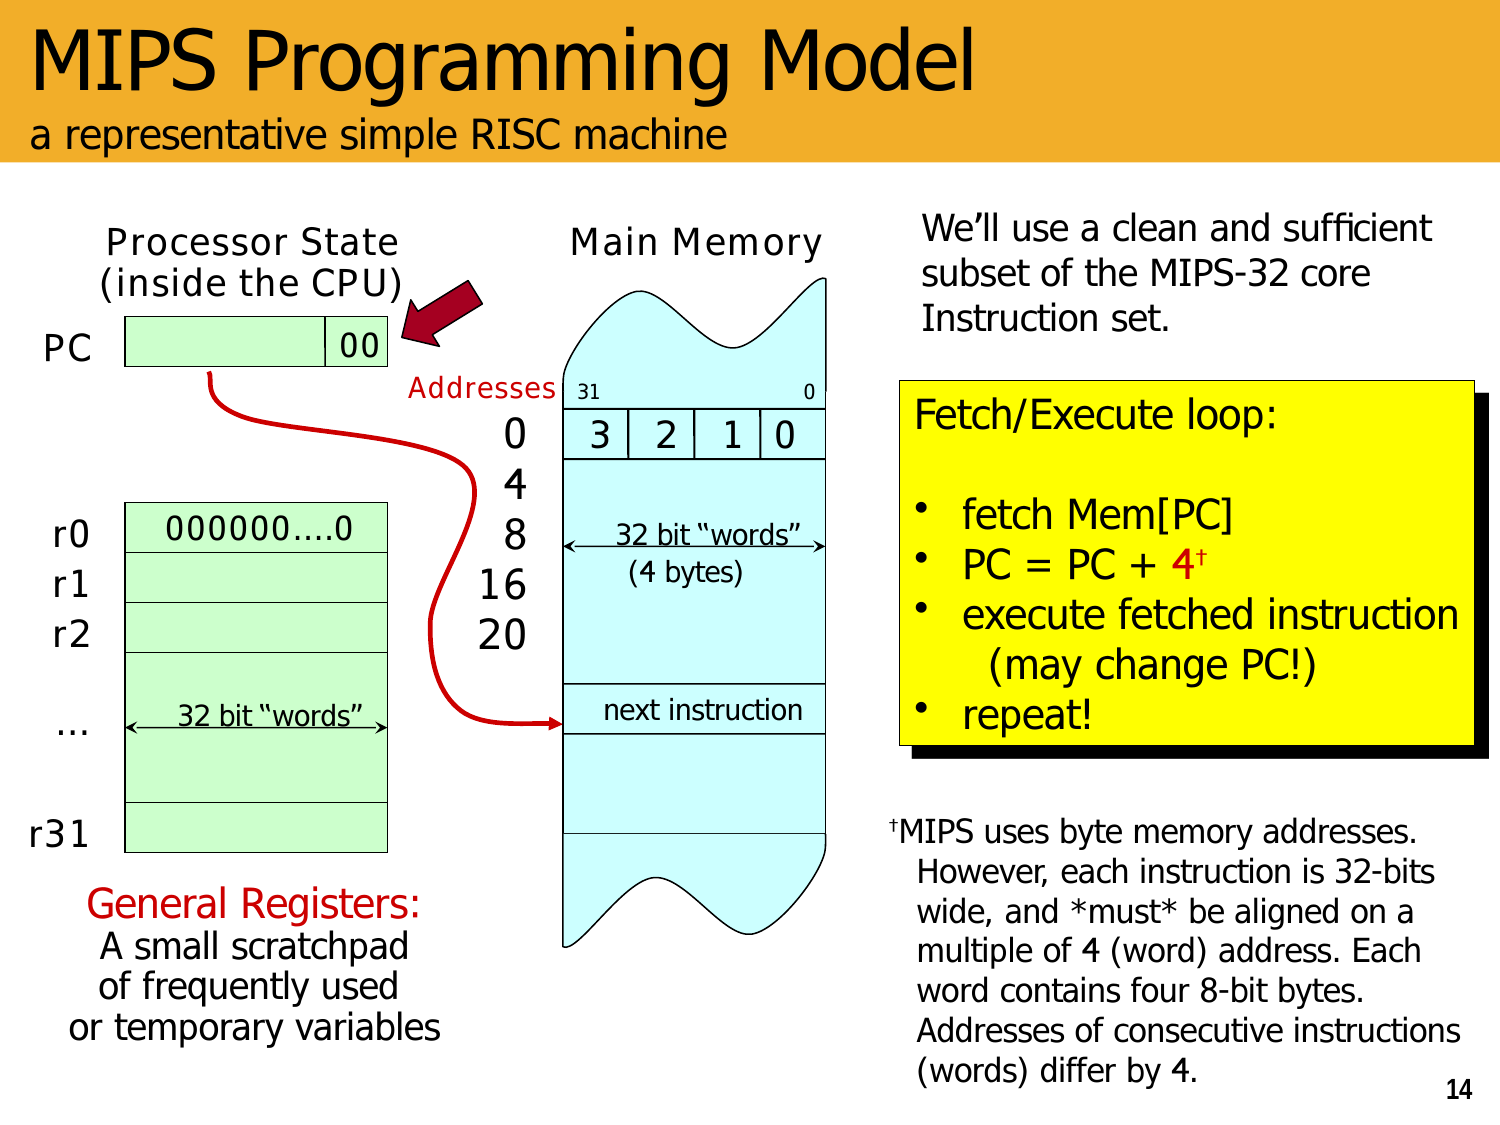

# MIPS Programming Model a representative simple RISC machine
We’ll use a clean and sufficient subset of the MIPS-32 core Instruction set.
Processor State
(inside the CPU)
Main Memory

31
0

3
2
1
0

32 bit “words”

(4 bytes)

next instruction

0
4
8
16
20

PC

00

Addresses

Fetch/Execute loop:

 fetch Mem[PC]
 PC = PC + 4†
 execute fetched instruction
   (may change PC!)
 repeat!

000000....0
r0

r1

r2

...
32 bit “words”

r31

General Registers:
A small scratchpad
of frequently used
or temporary variables
†MIPS uses byte memory addresses. However, each instruction is 32-bits wide, and *must* be aligned on a multiple of 4 (word) address. Each word contains four 8-bit bytes. Addresses of consecutive instructions (words) differ by 4.
14